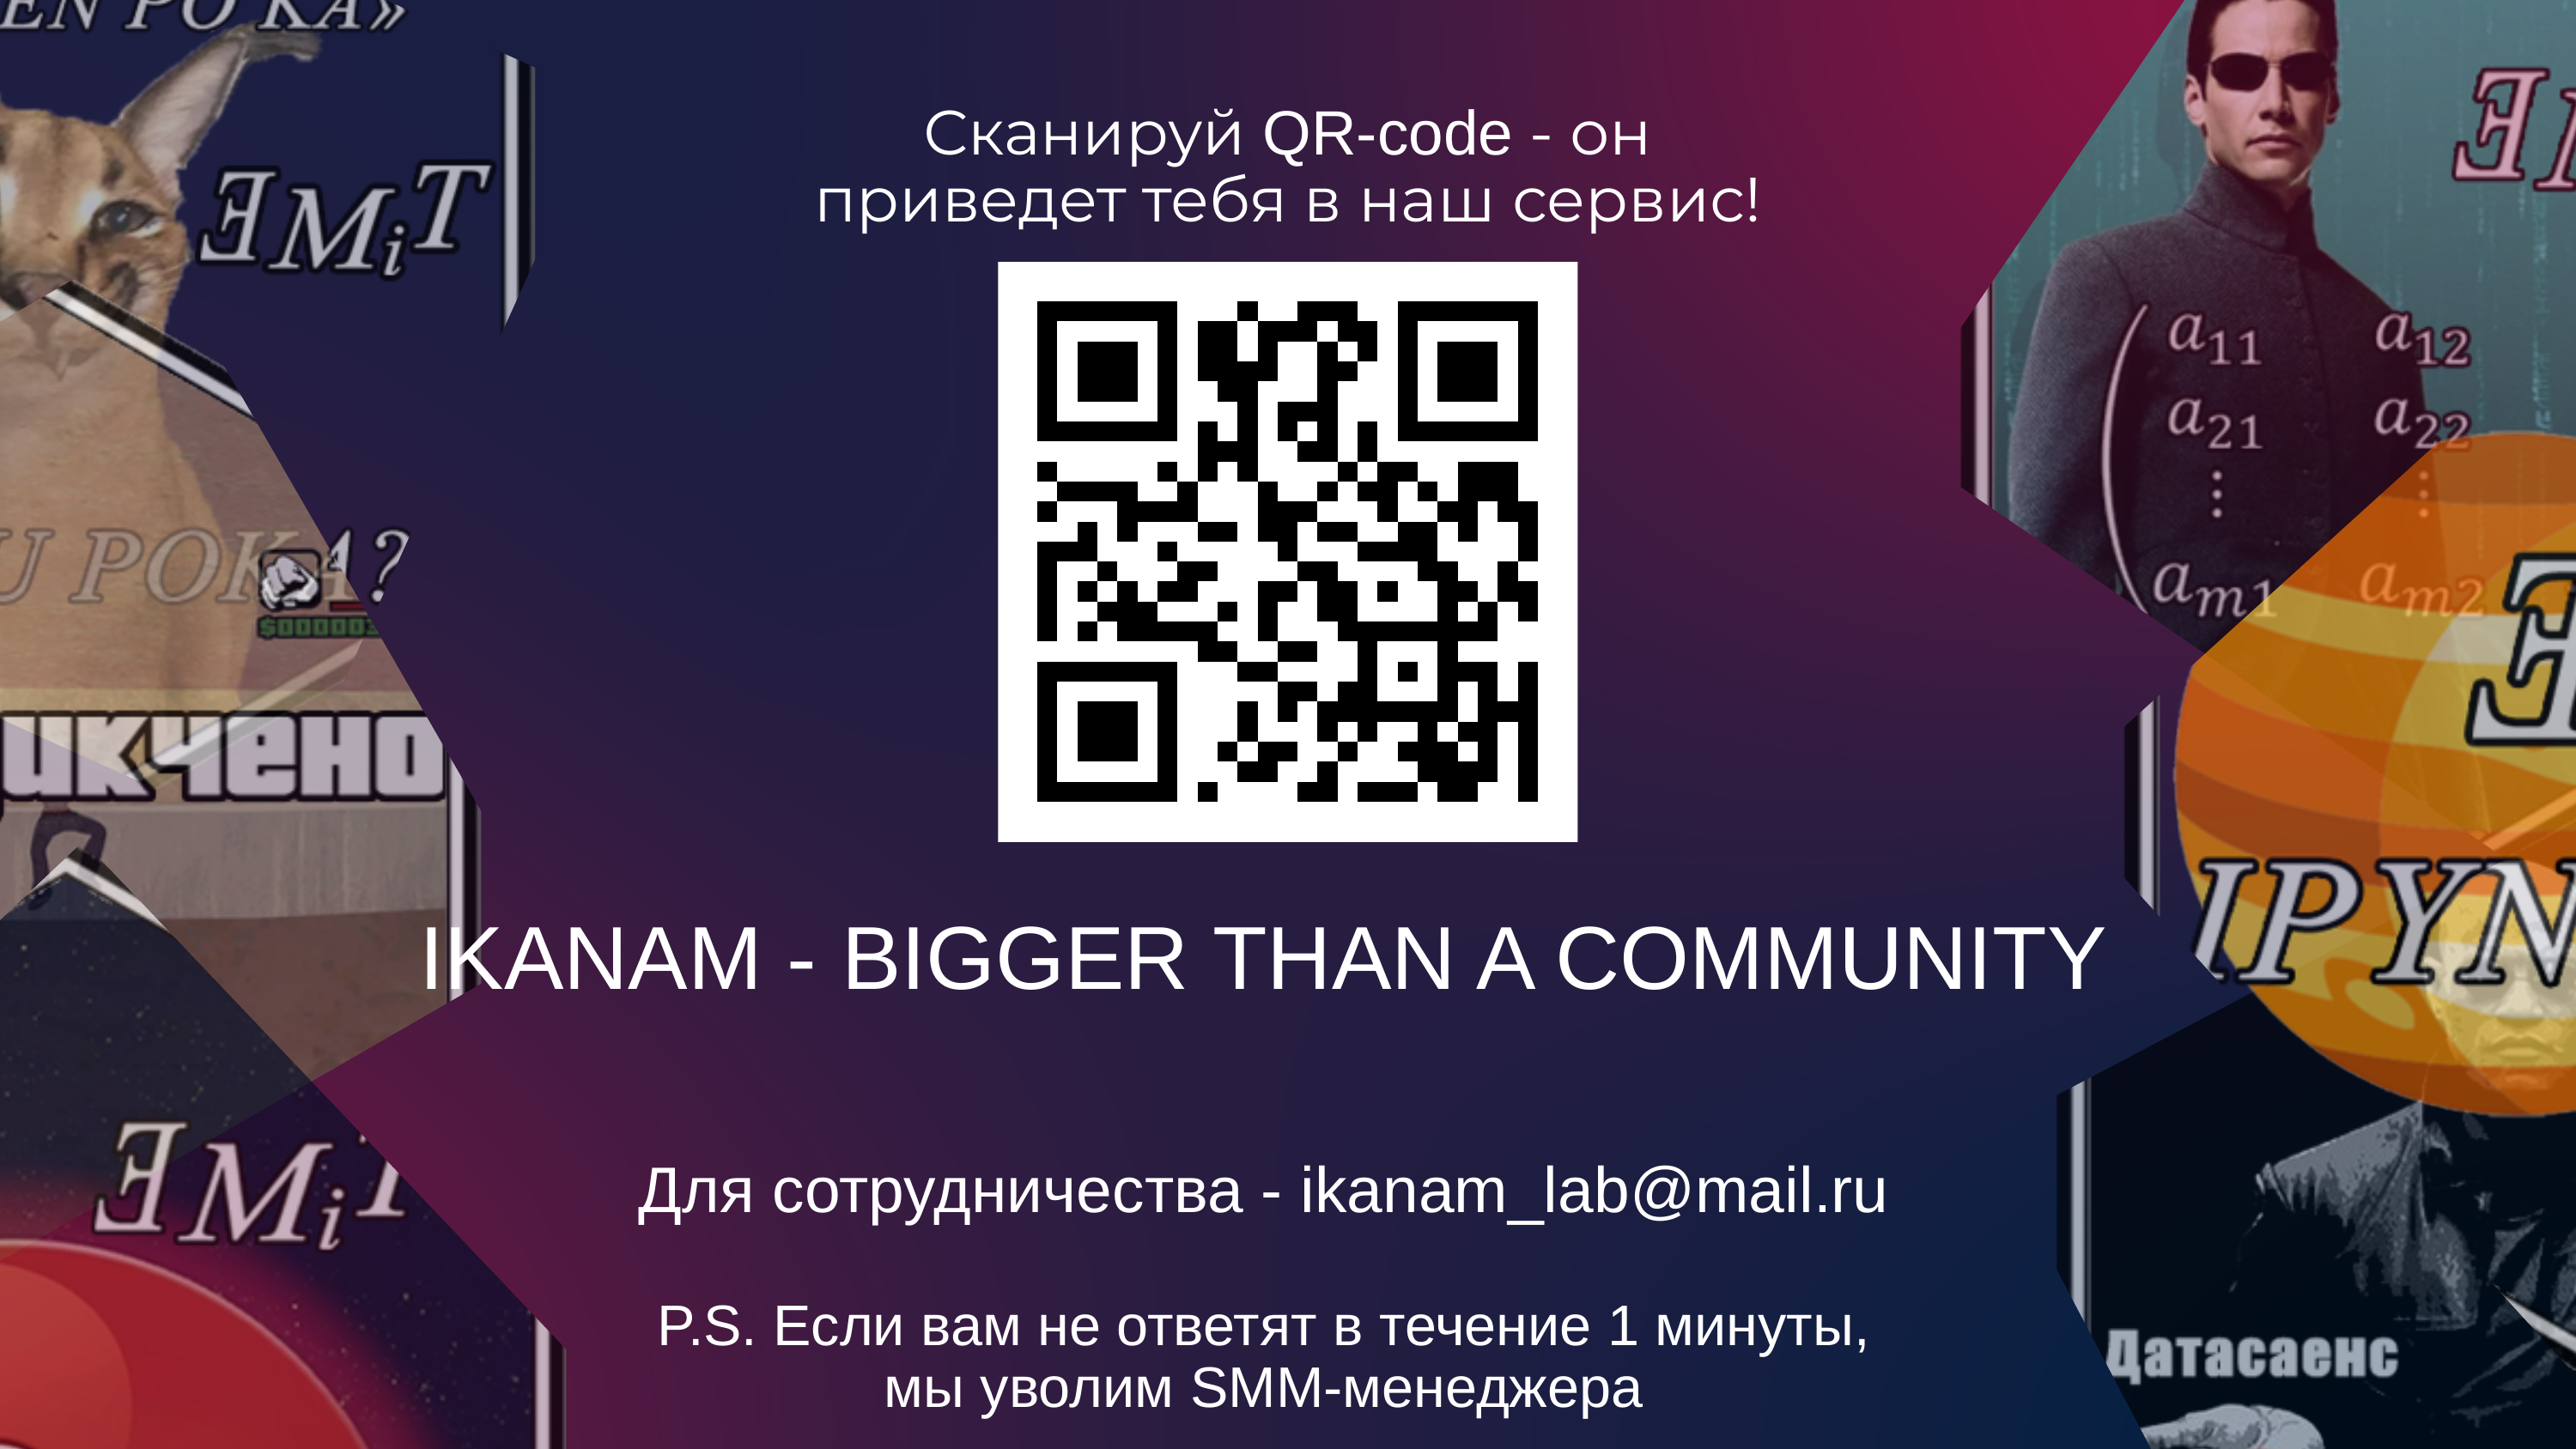

Сканируй QR-code - он приведет тебя в наш сервис!

IKANAM - BIGGER THAN A COMMUNITY

Для сотрудничества - ikanam_lab@mail.ru

P.S. Если вам не ответят в течение 1 минуты,
мы уволим SMM-менеджера